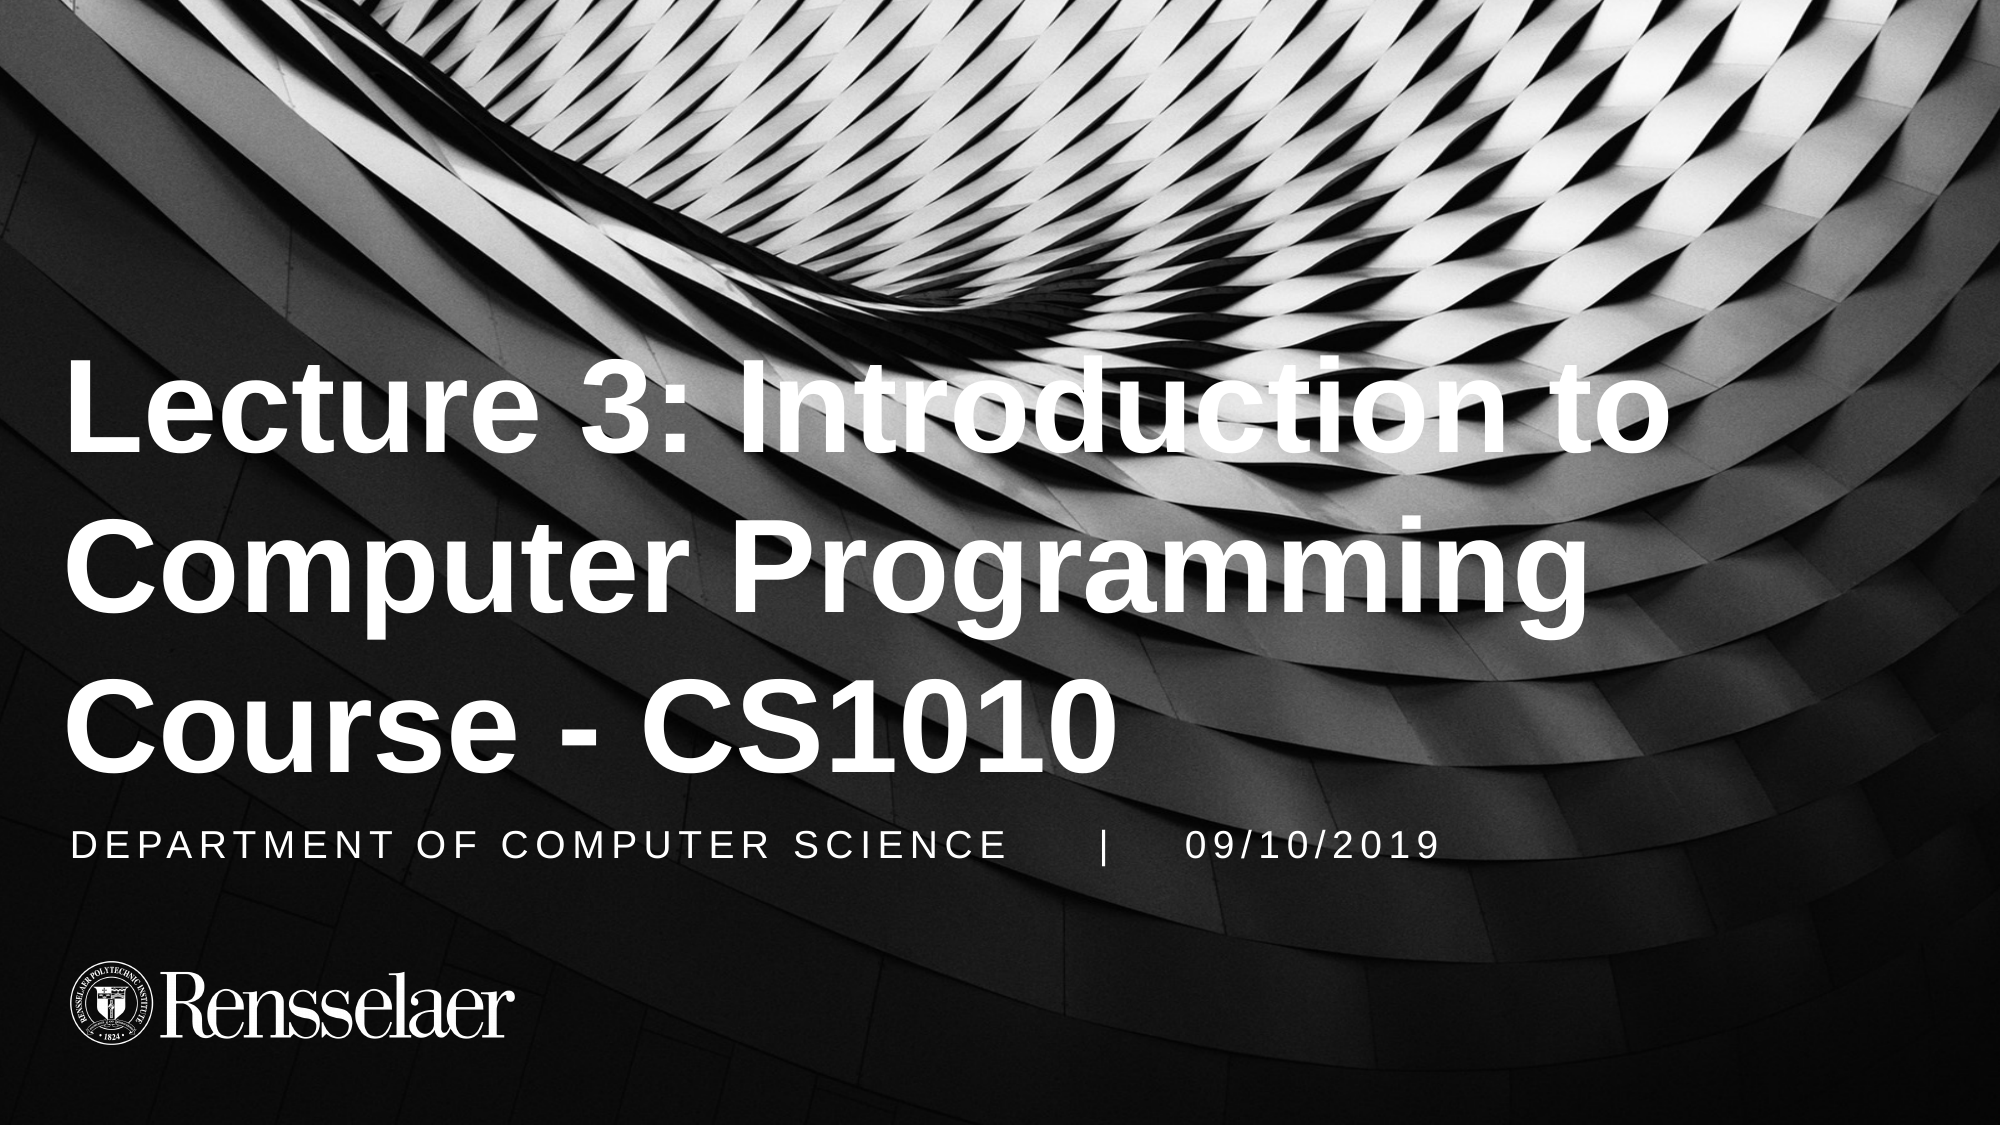

# Lecture 3: Introduction to Computer Programming Course - CS1010
DEPARTMENT OF COMPUTER SCIENCE     |    09/10/2019